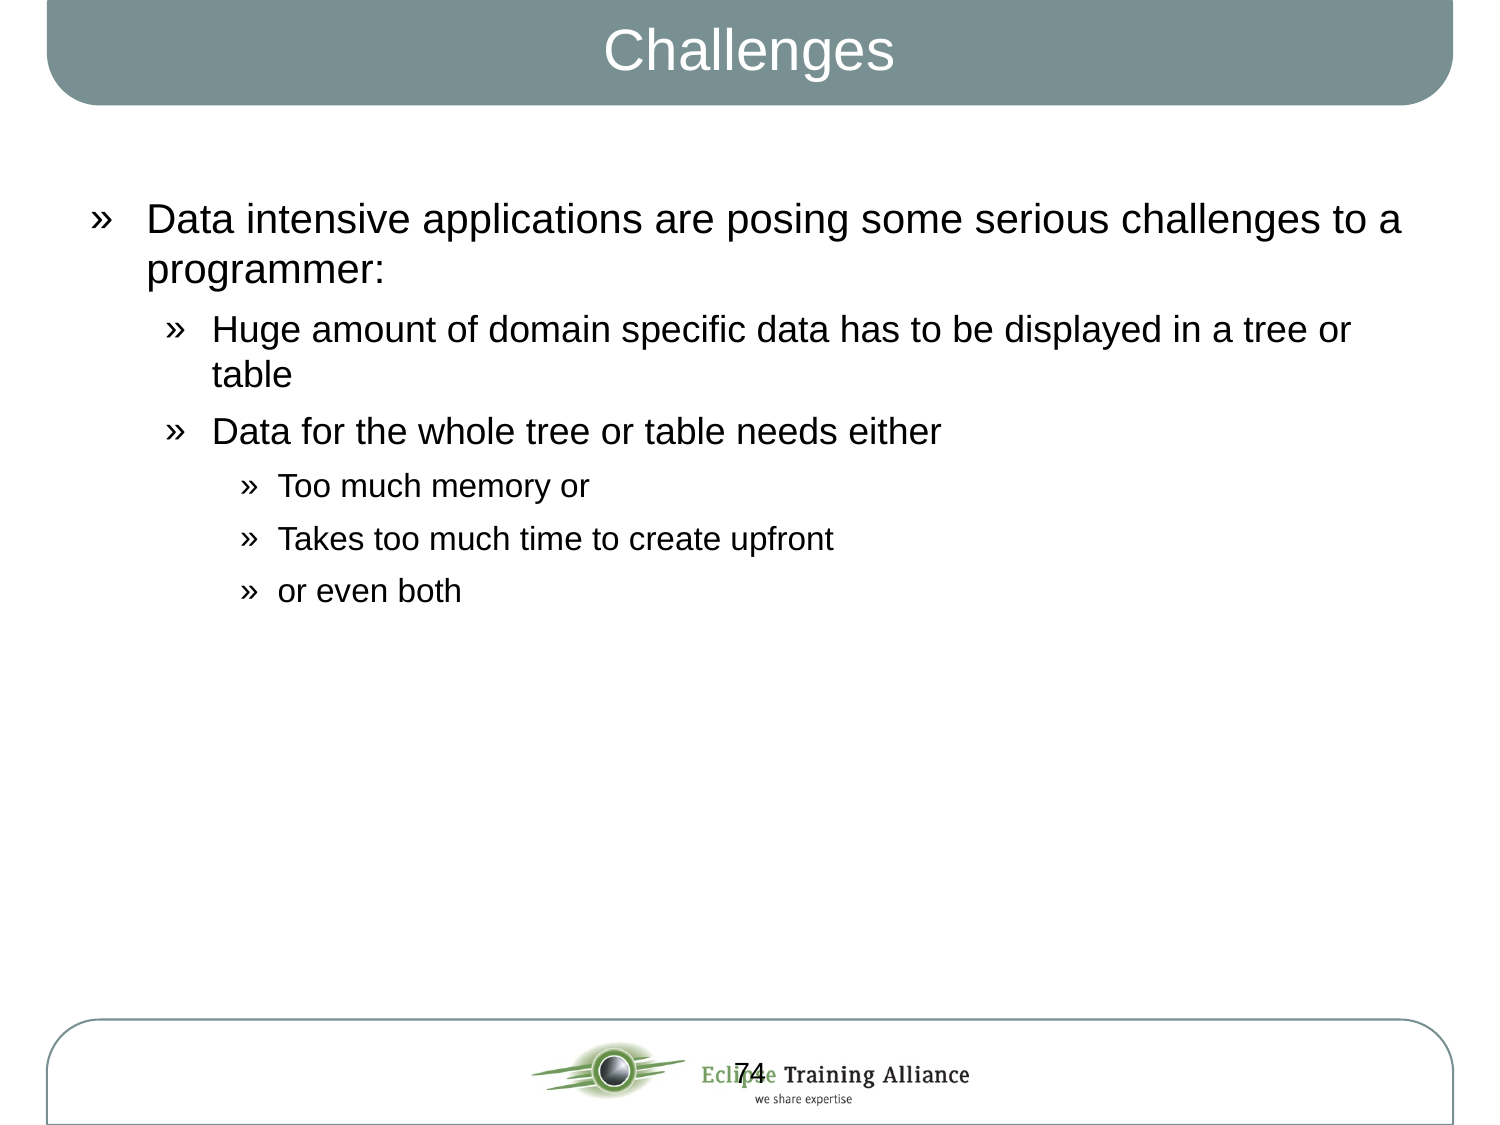

# Challenges
Data intensive applications are posing some serious challenges to a programmer:
Huge amount of domain specific data has to be displayed in a tree or table
Data for the whole tree or table needs either
Too much memory or
Takes too much time to create upfront
or even both

74